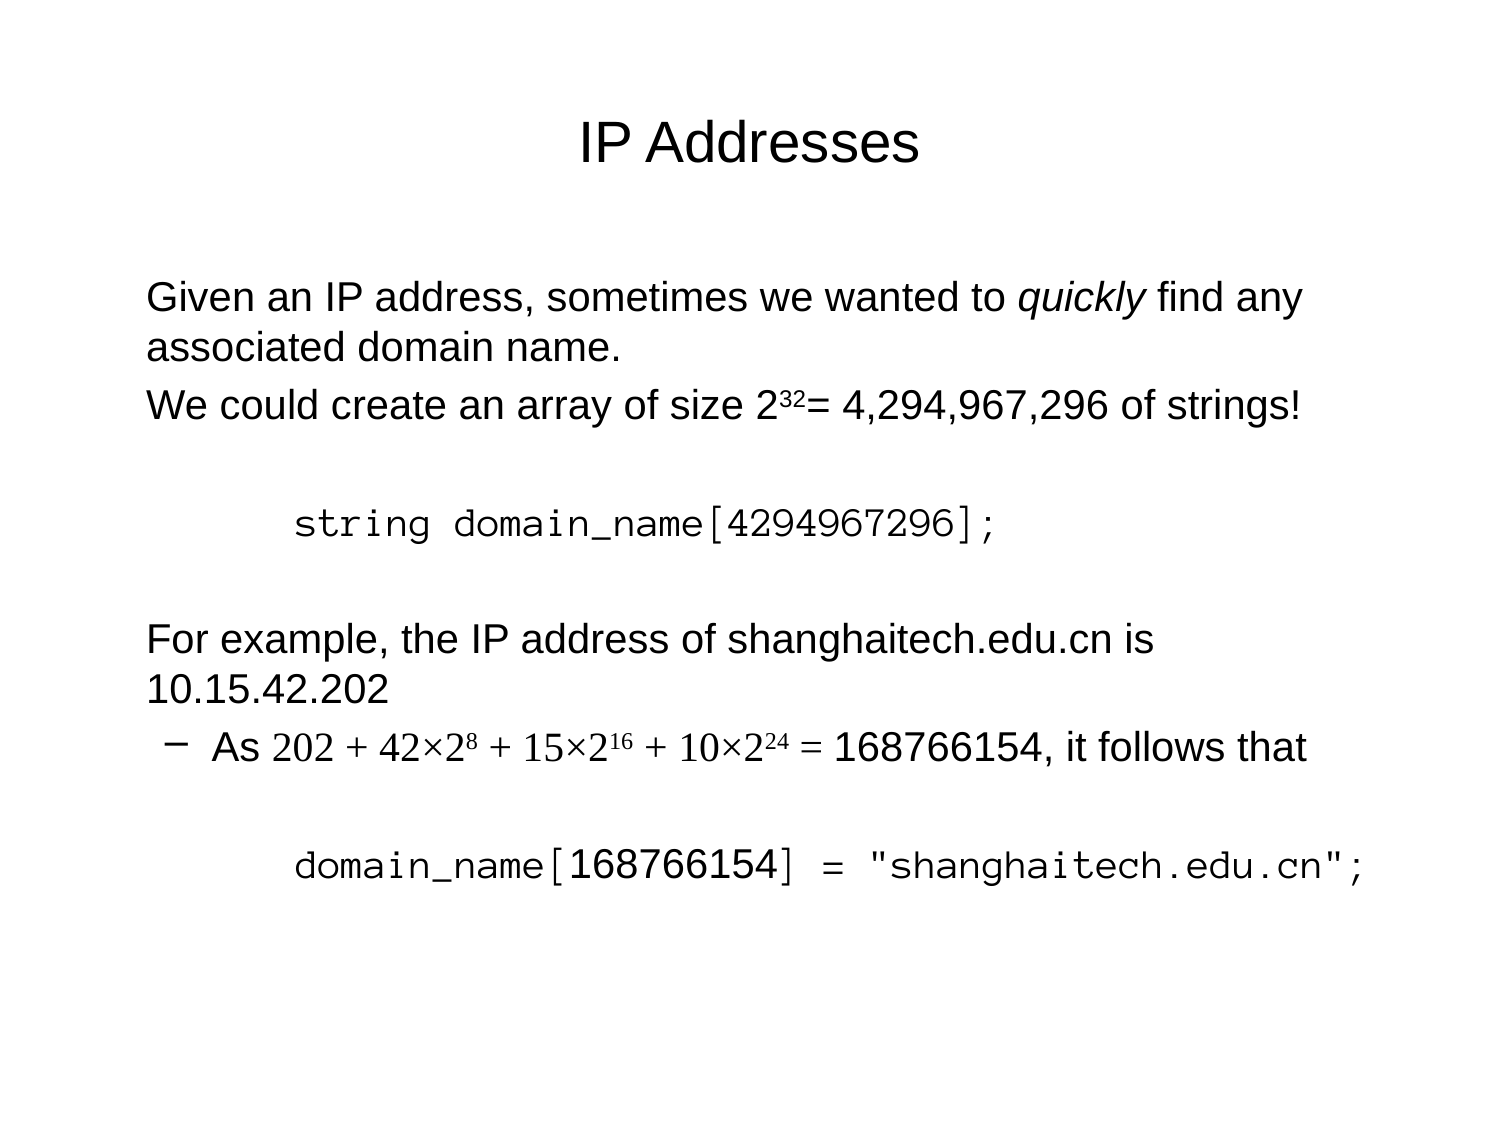

# IP Addresses
	Given an IP address, sometimes we wanted to quickly find any associated domain name.
	We could create an array of size 232= 4,294,967,296 of strings!

		string domain_name[4294967296];

	For example, the IP address of shanghaitech.edu.cn is 10.15.42.202
As 202 + 42×28 + 15×216 + 10×224 = 168766154, it follows that

		domain_name[168766154] = "shanghaitech.edu.cn";